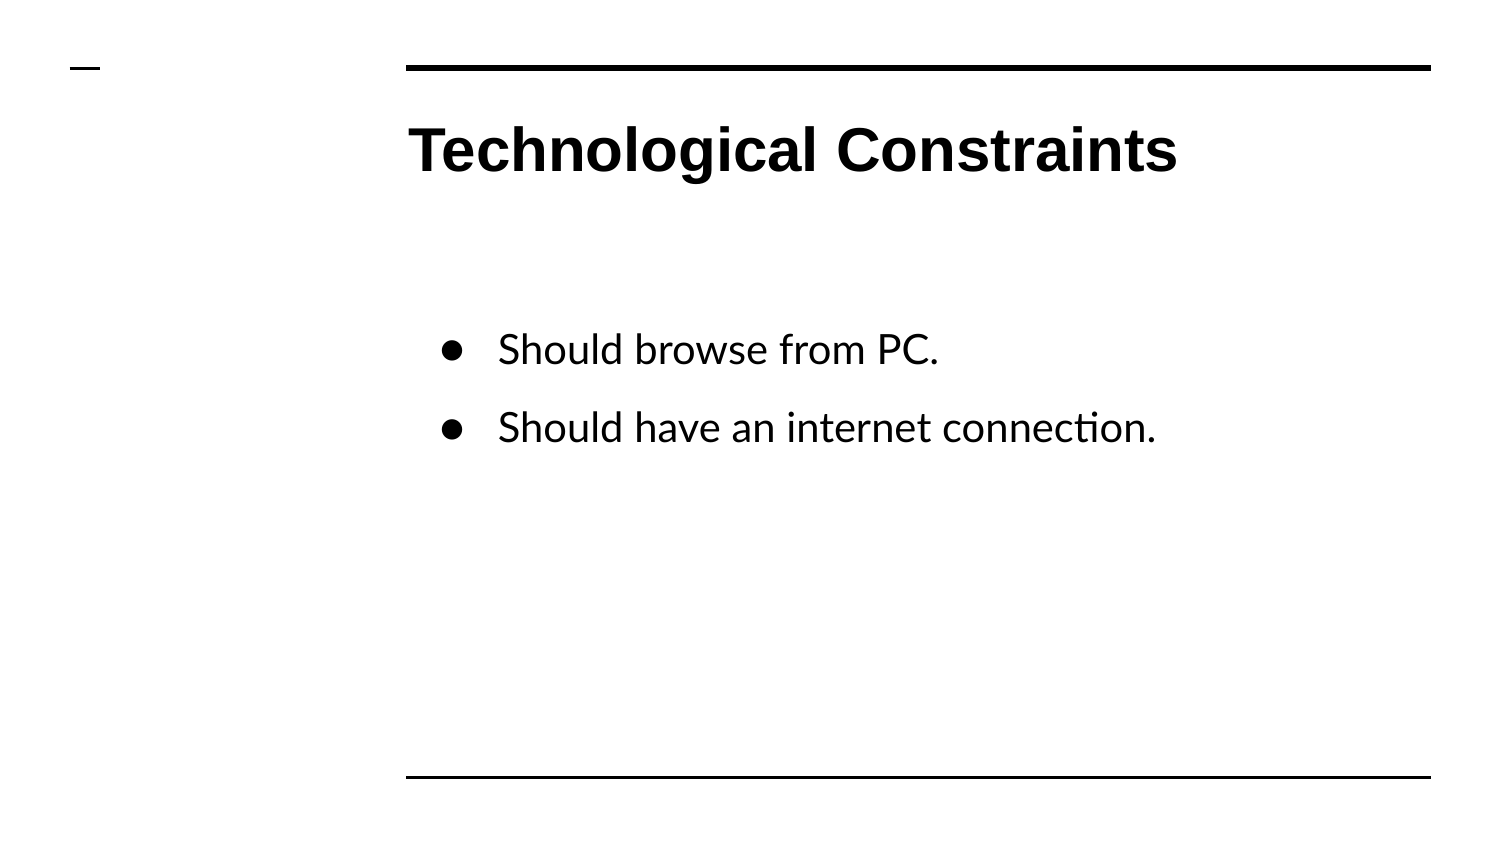

# Technological Constraints
Should browse from PC.
Should have an internet connection.